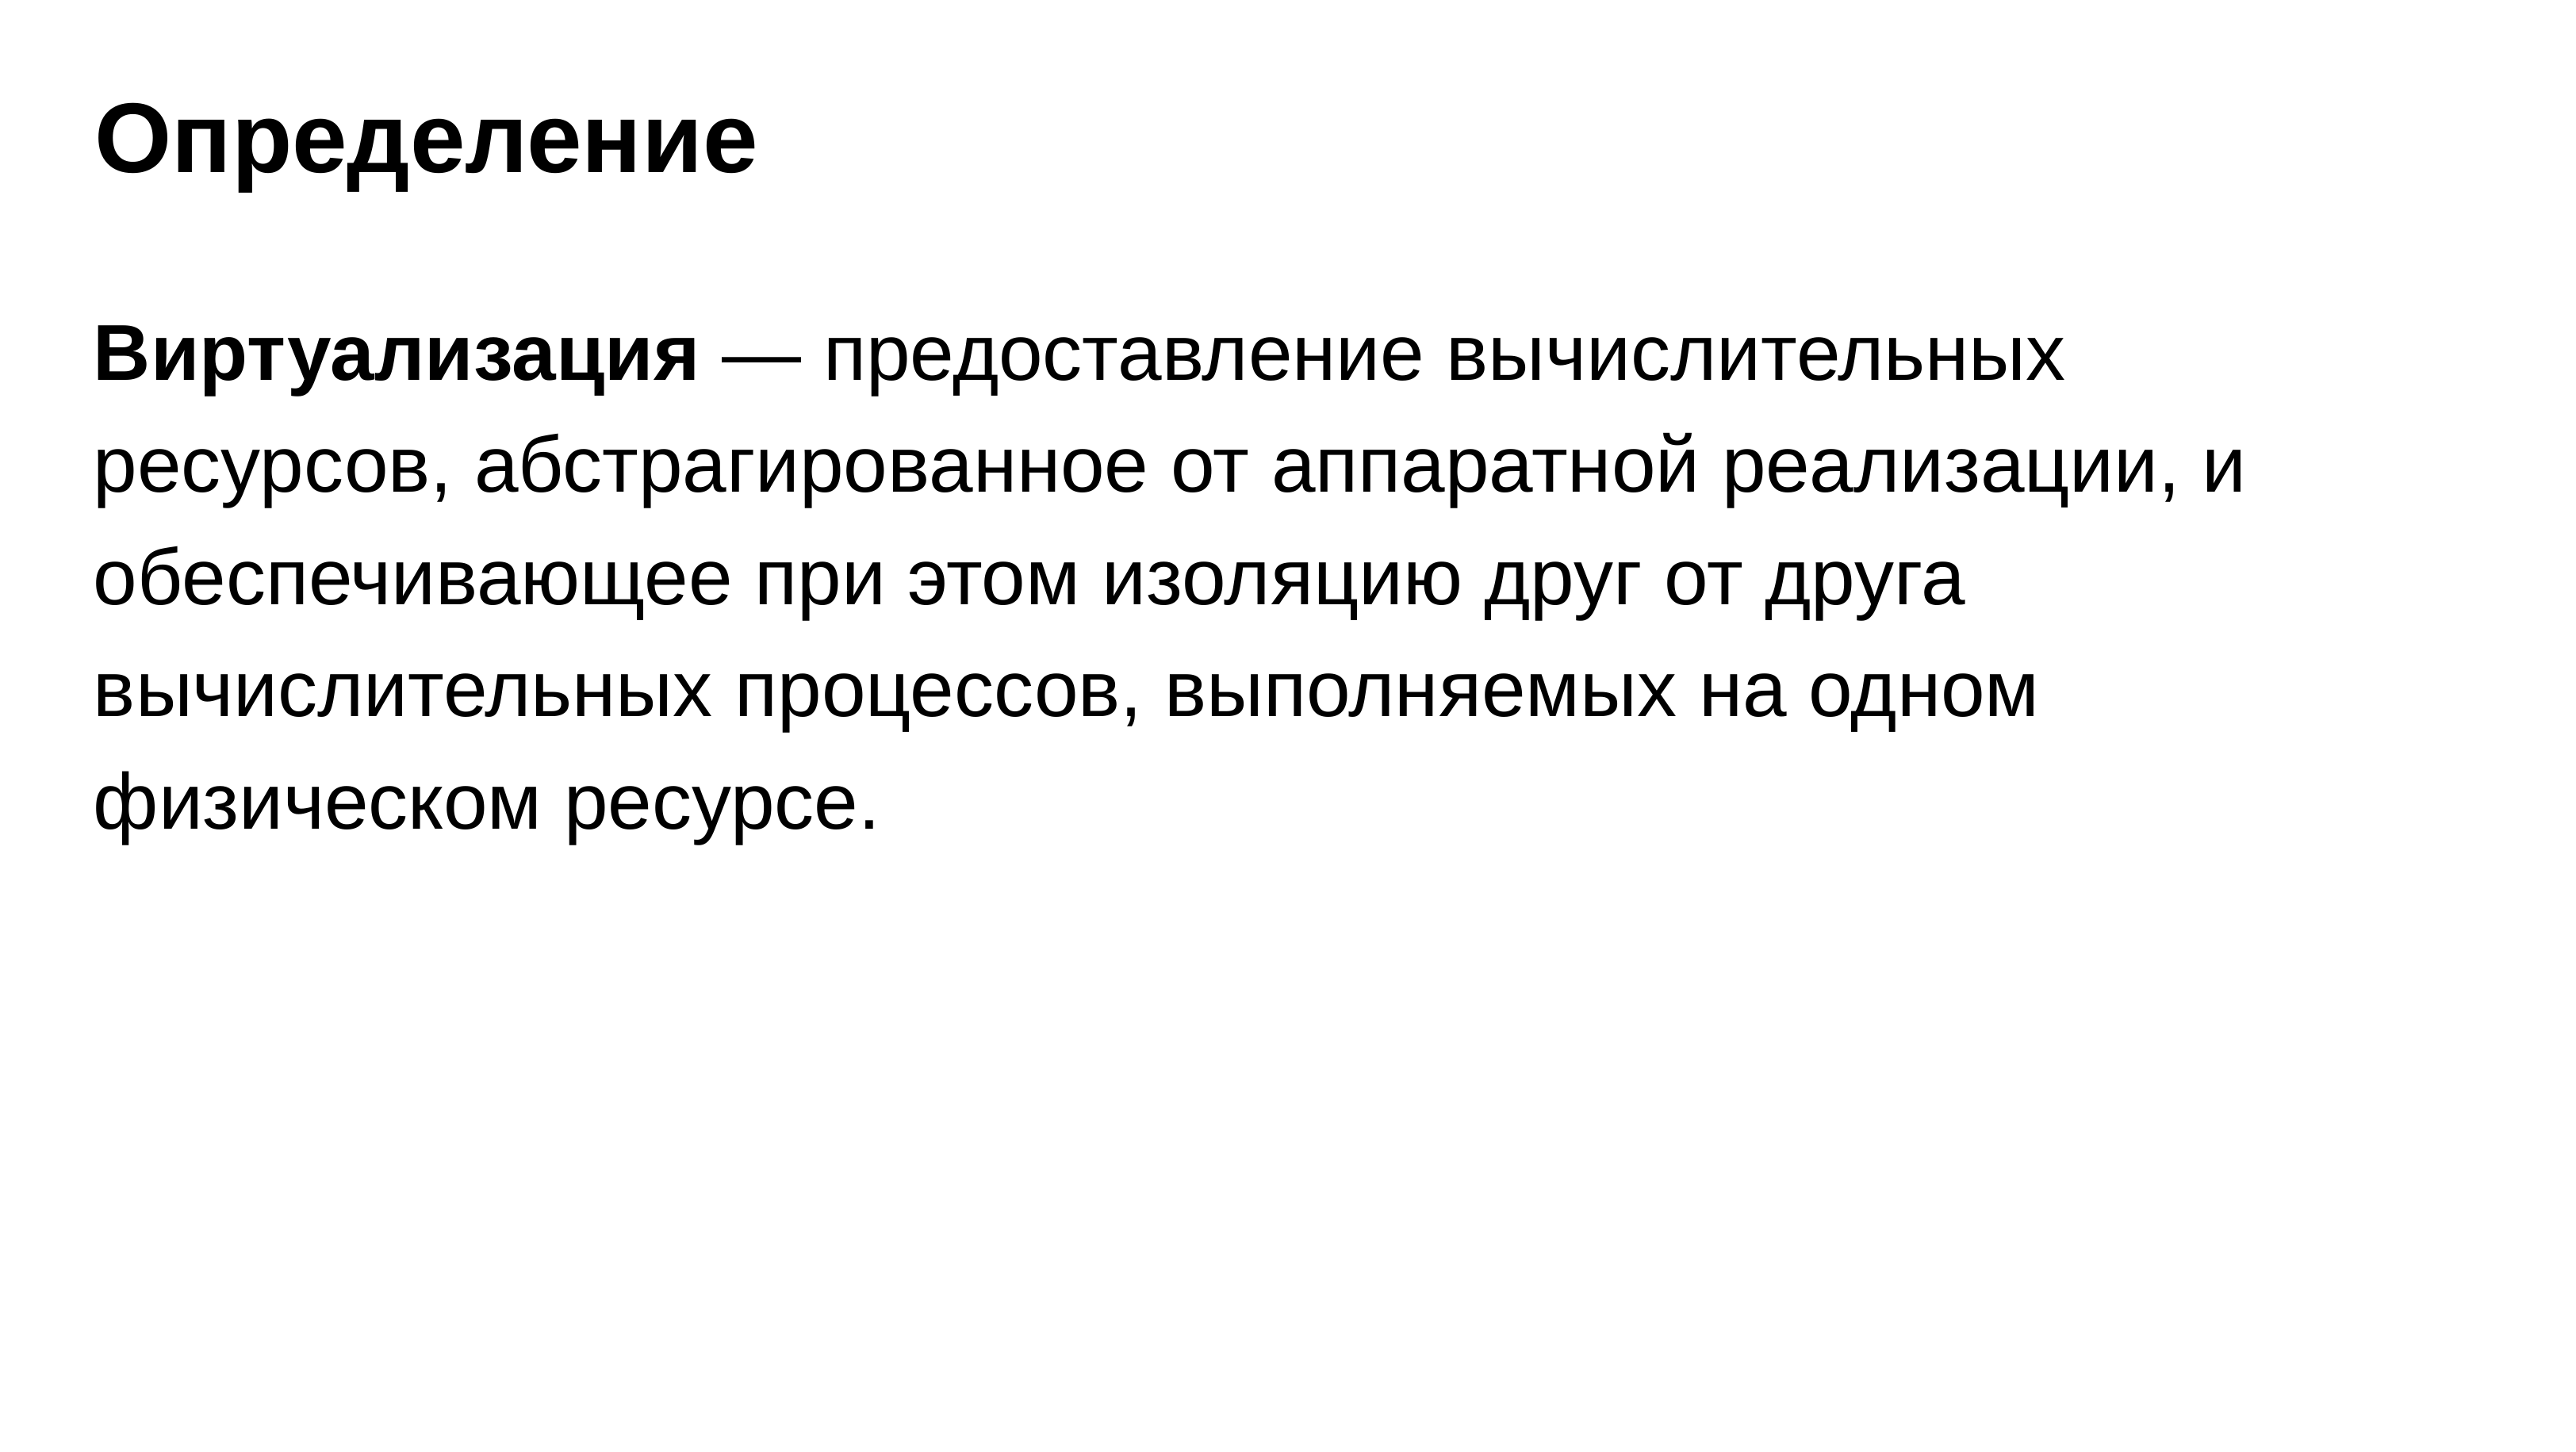

Определение
Виртуализация — предоставление вычислительных ресурсов, абстрагированное от аппаратной реализации, и обеспечивающее при этом изоляцию друг от друга вычислительных процессов, выполняемых на одном физическом ресурсе.

21